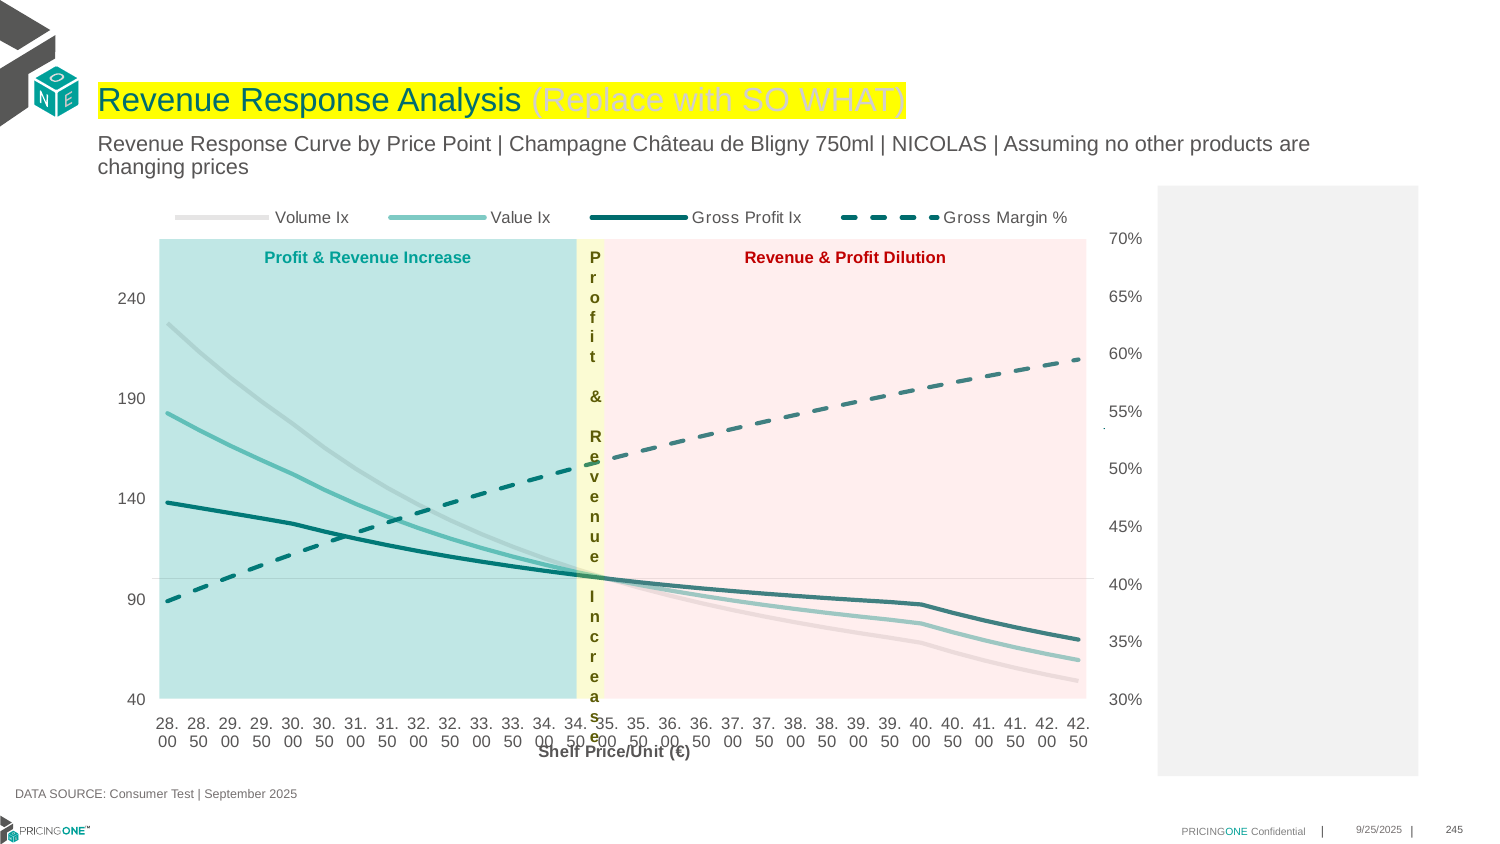

# Revenue Response Analysis (Replace with SO WHAT)

Revenue Response Curve by Price Point | Champagne Château de Bligny 750ml | NICOLAS | Assuming no other products are changing prices

### Chart:

| Category | Volume Ix | Value Ix | Gross Profit Ix | Gross Margin % |
|---|---|---|---|---|
| 28.00 | 227.6260628777313 | 182.63720159044655 | 137.9697106262209 | 0.384718168767279 |
| 28.50 | 213.43722292538155 | 174.24236078376921 | 135.37434527566052 | 0.39551258685908103 |
| 29.00 | 200.4077742250261 | 166.41662163473947 | 132.7485749750269 | 0.40593478363737284 |
| 29.50 | 188.43428547019224 | 159.12035106884238 | 130.11883252678552 | 0.41600368560962064 |
| 30.00 | 177.22154608394658 | 152.14439205868035 | 127.3620868544897 | 0.425736957516127 |
| 30.50 | 165.3826056574341 | 144.3148160186721 | 123.5067800616061 | 0.4351511057535676 |
| 31.00 | 154.8094588271628 | 137.27527905296432 | 119.96621963289016 | 0.4442615717898003 |
| 31.50 | 145.34154862158923 | 130.93413121619173 | 116.71830373640945 | 0.4530828166820257 |
| 32.00 | 136.8350596010694 | 125.20616621297556 | 113.73677761641225 | 0.461628397671369 |
| 32.50 | 129.16359603460194 | 120.01437603181489 | 110.99417139995067 | 0.4699110377071942 |
| 33.00 | 122.21756468790115 | 115.29055660411494 | 108.4637027713744 | 0.4779426886510245 |
| 33.50 | 115.90280130822588 | 110.97514930940432 | 106.12038298928744 | 0.48573458882041237 |
| 34.00 | 110.13885111935477 | 107.01663910377886 | 103.94156452716632 | 0.4932973154554062 |
| 34.50 | 104.85717421275136 | 103.37073949776547 | 101.9071254641075 | 0.5006408326227192 |
| 35.00 | 100.0 | 100.0 | 100.0 | 0.5077745350138233 |
| 35.50 | 95.55168059886817 | 96.90597204827365 | 98.23992885558329 | 0.5147072880417976 |
| 36.00 | 91.48222379679247 | 94.07587012197138 | 96.62974034701554 | 0.5214474645967726 |
| 36.50 | 87.74654469021971 | 91.47869891728507 | 95.15252104724011 | 0.5280029787803784 |
| 37.00 | 84.30564682662268 | 89.08736611568983 | 93.79305747989358 | 0.5343813169049678 |
| 37.50 | 81.1258148891953 | 86.87824277343563 | 92.53777170061 | 0.5405895660129015 |
| 38.00 | 78.17788705265296 | 84.83074324515287 | 91.37461372030239 | 0.5466344401443107 |
| 38.50 | 75.436612454404 | 82.92693805915243 | 90.2929329771238 | 0.552522304558021 |
| 39.00 | 72.88009172538844 | 81.15120555642306 | 89.28334310115434 | 0.5582591980893284 |
| 39.50 | 70.48929449793282 | 79.48992342571887 | 88.33758870659103 | 0.5638508538097168 |
| 40.00 | 67.97351061291684 | 77.61881421128335 | 87.09715870185968 | 0.5693027181370953 |
| 40.50 | 63.33747513804203 | 73.23044162446256 | 82.93875704780856 | 0.5746199685304645 |
| 41.00 | 59.169836059537026 | 69.2577453773229 | 79.14602582075264 | 0.579807529889849 |
| 41.50 | 55.4100978879134 | 65.6491446822966 | 75.675877364886 | 0.5848700897706941 |
| 42.00 | 52.007025008937134 | 62.36070224813632 | 72.49132322508187 | 0.5898121125115193 |
| 42.50 | 48.91706963077374 | 59.35487844451721 | 69.56054125801671 | 0.5946378523643249 |
Profit & Revenue Increase
Profit & Revenue Increase
Revenue & Profit Dilution

DATA SOURCE: Consumer Test | September 2025

9/25/2025
245